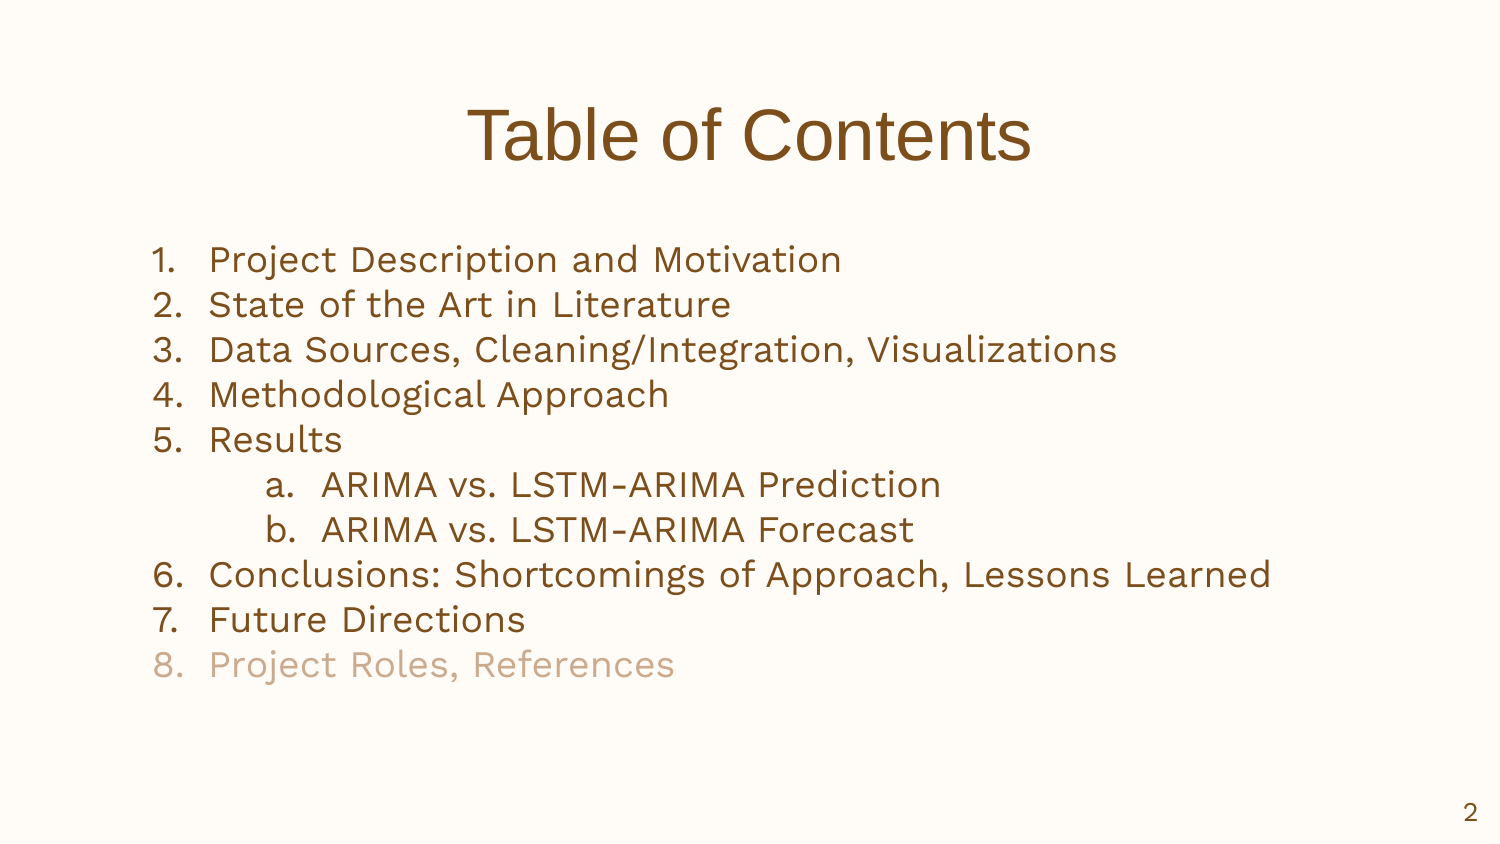

# Table of Contents
Project Description and Motivation
State of the Art in Literature
Data Sources, Cleaning/Integration, Visualizations
Methodological Approach
Results
ARIMA vs. LSTM-ARIMA Prediction
ARIMA vs. LSTM-ARIMA Forecast
Conclusions: Shortcomings of Approach, Lessons Learned
Future Directions
Project Roles, References
2